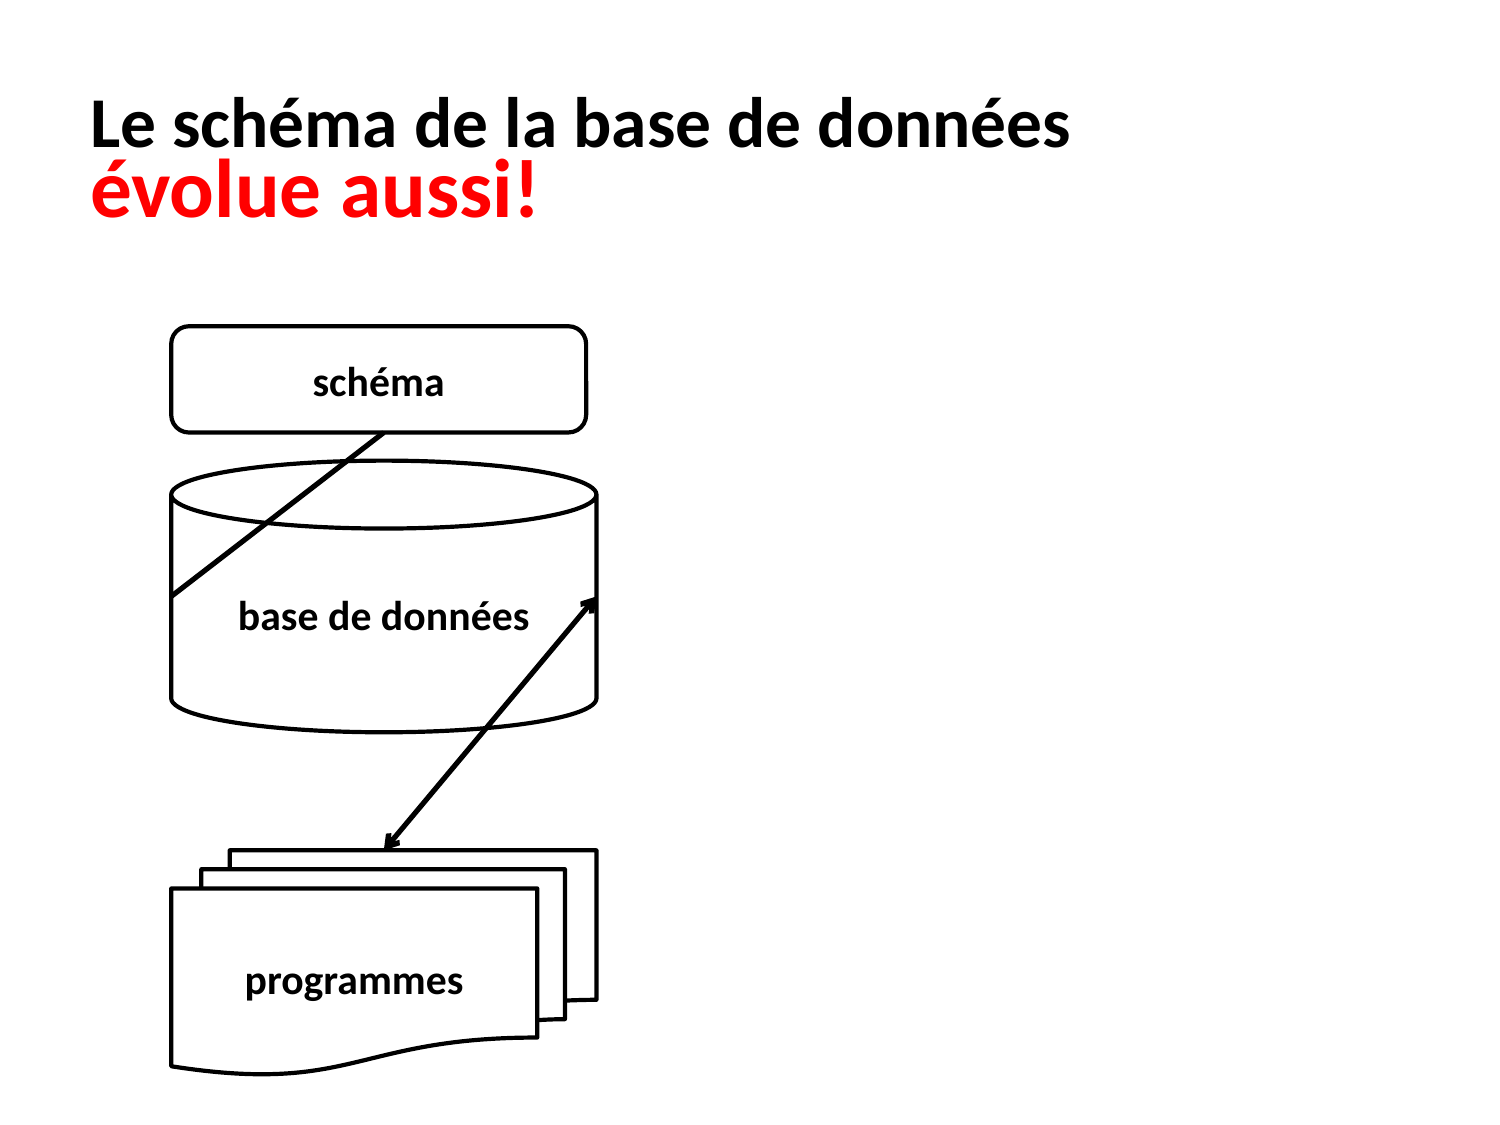

Le schéma de la base de données
évolue aussi!
schéma
base de données
programmes